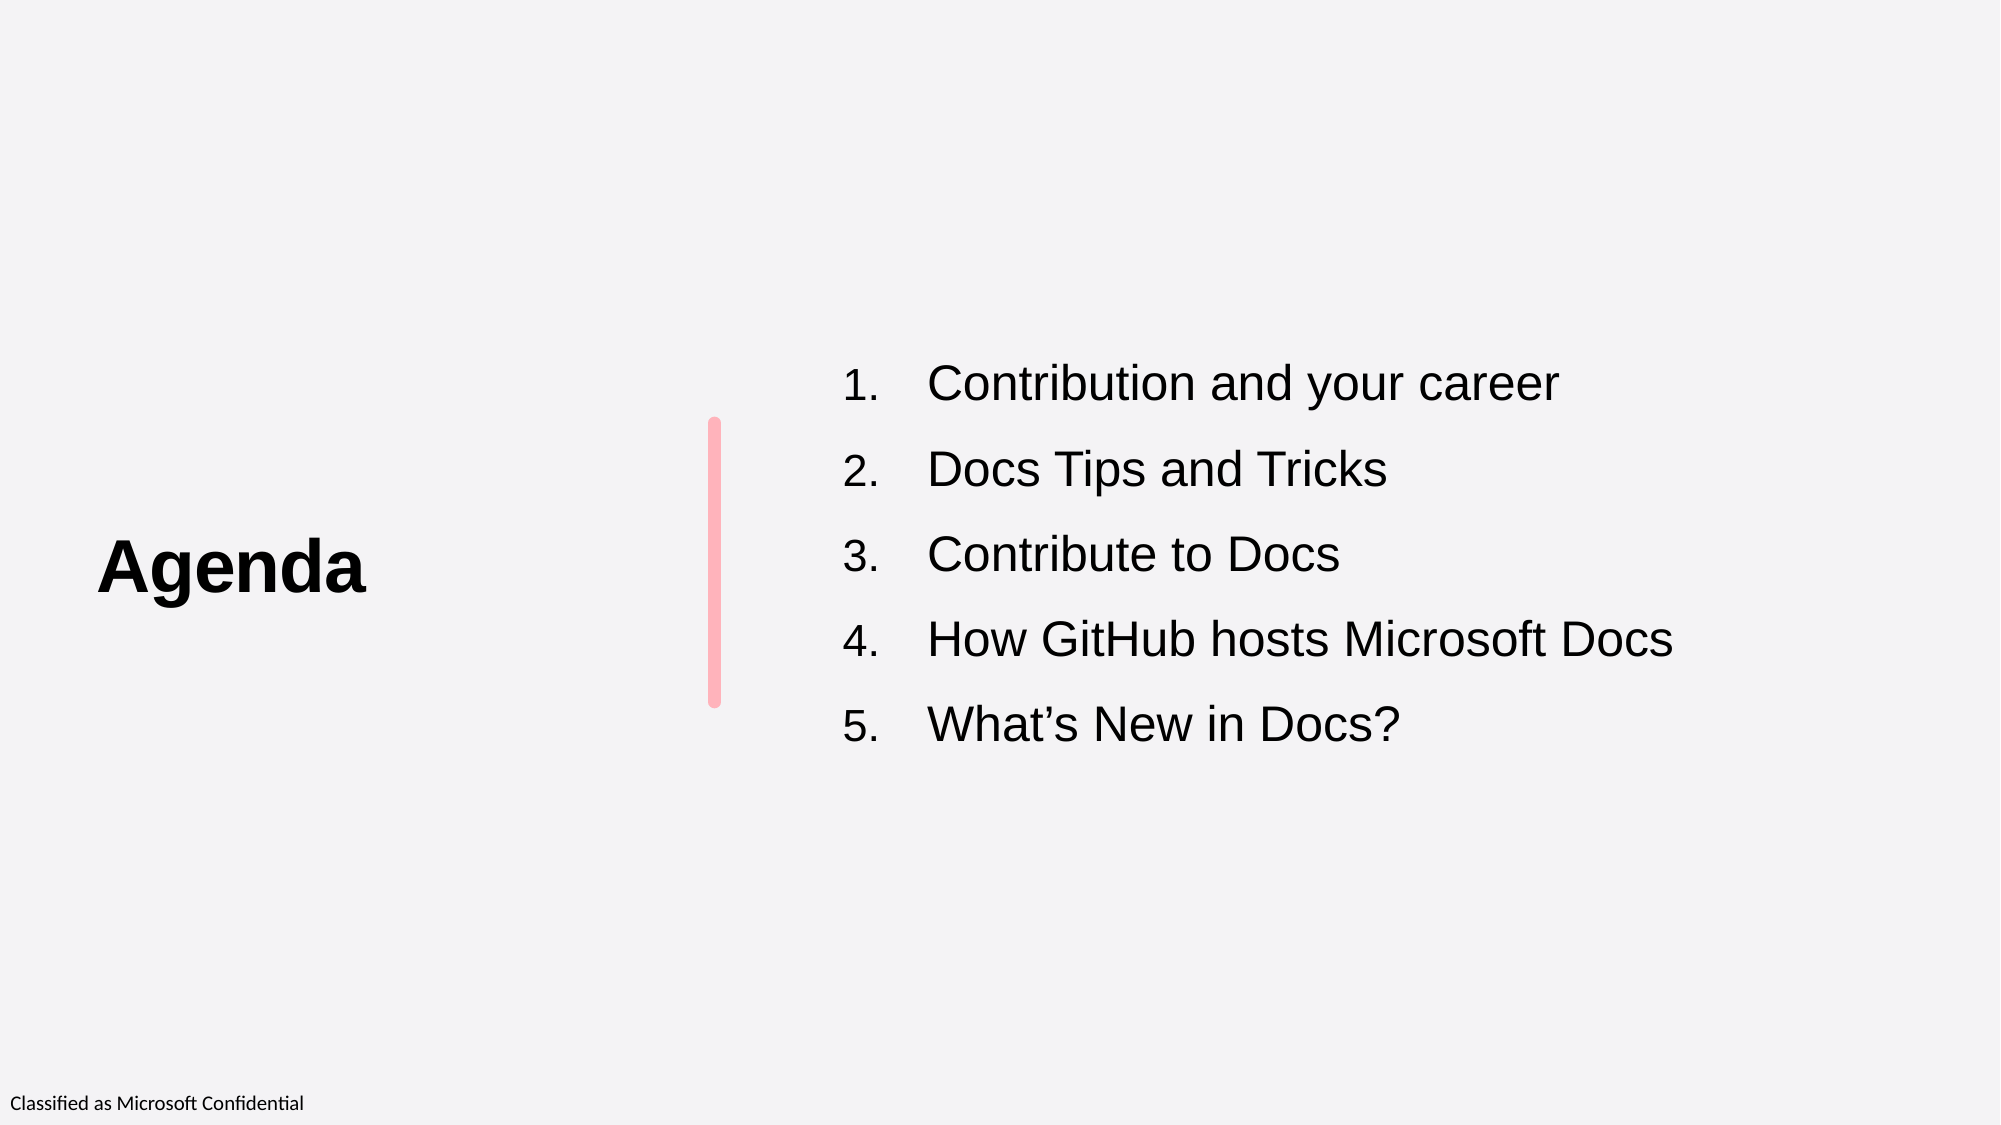

# Agenda
Contribution and your career
Docs Tips and Tricks
Contribute to Docs
How GitHub hosts Microsoft Docs
What’s New in Docs?